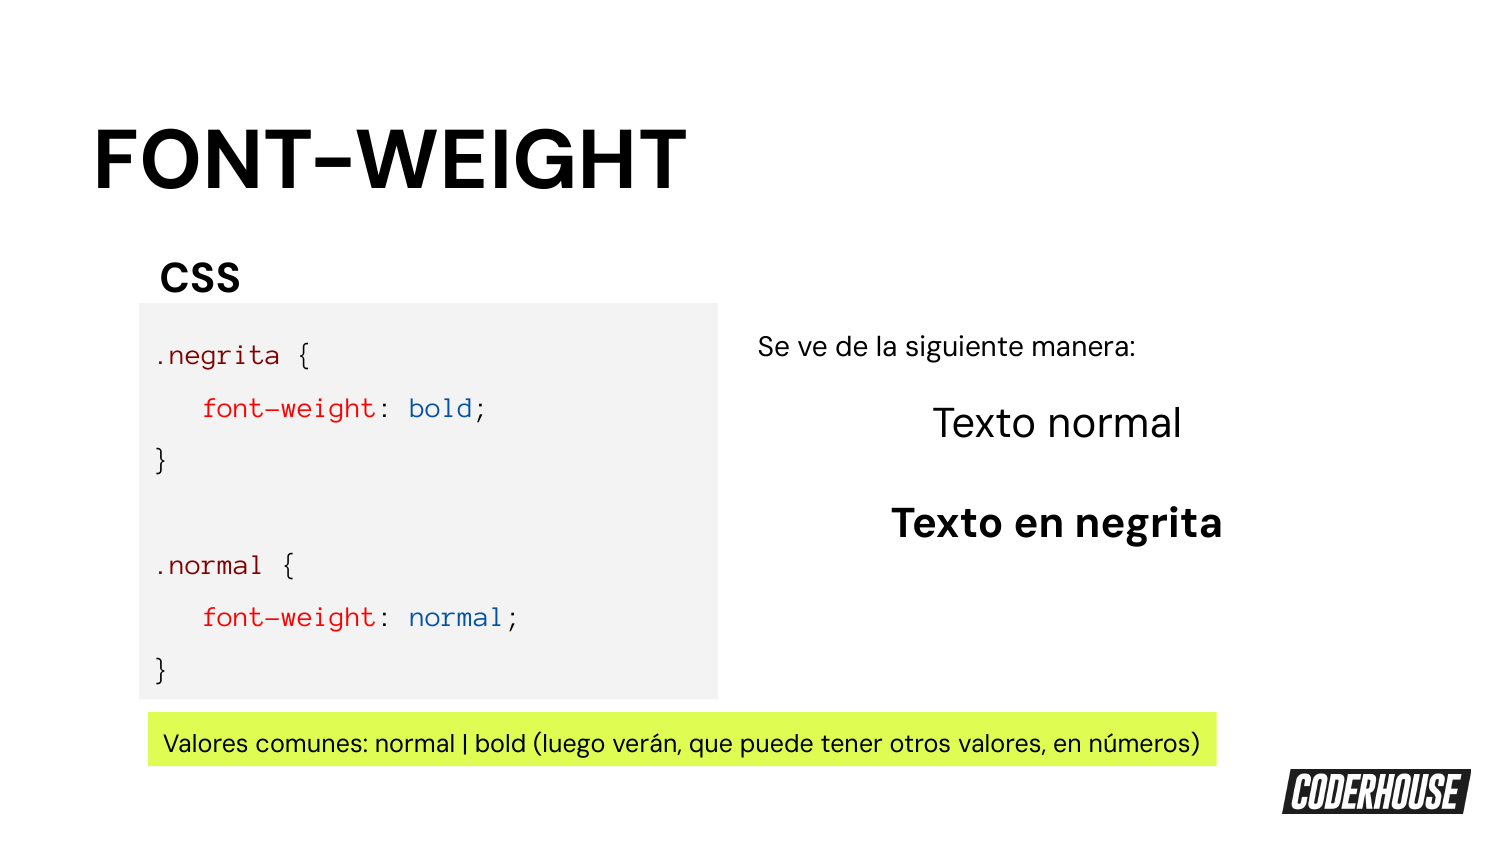

FONT-WEIGHT
CSS
.negrita {
   font-weight: bold;
}

.normal {
   font-weight: normal;
}

Se ve de la siguiente manera:

Texto normal

Texto en negrita
Valores comunes: normal | bold (luego verán, que puede tener otros valores, en números)